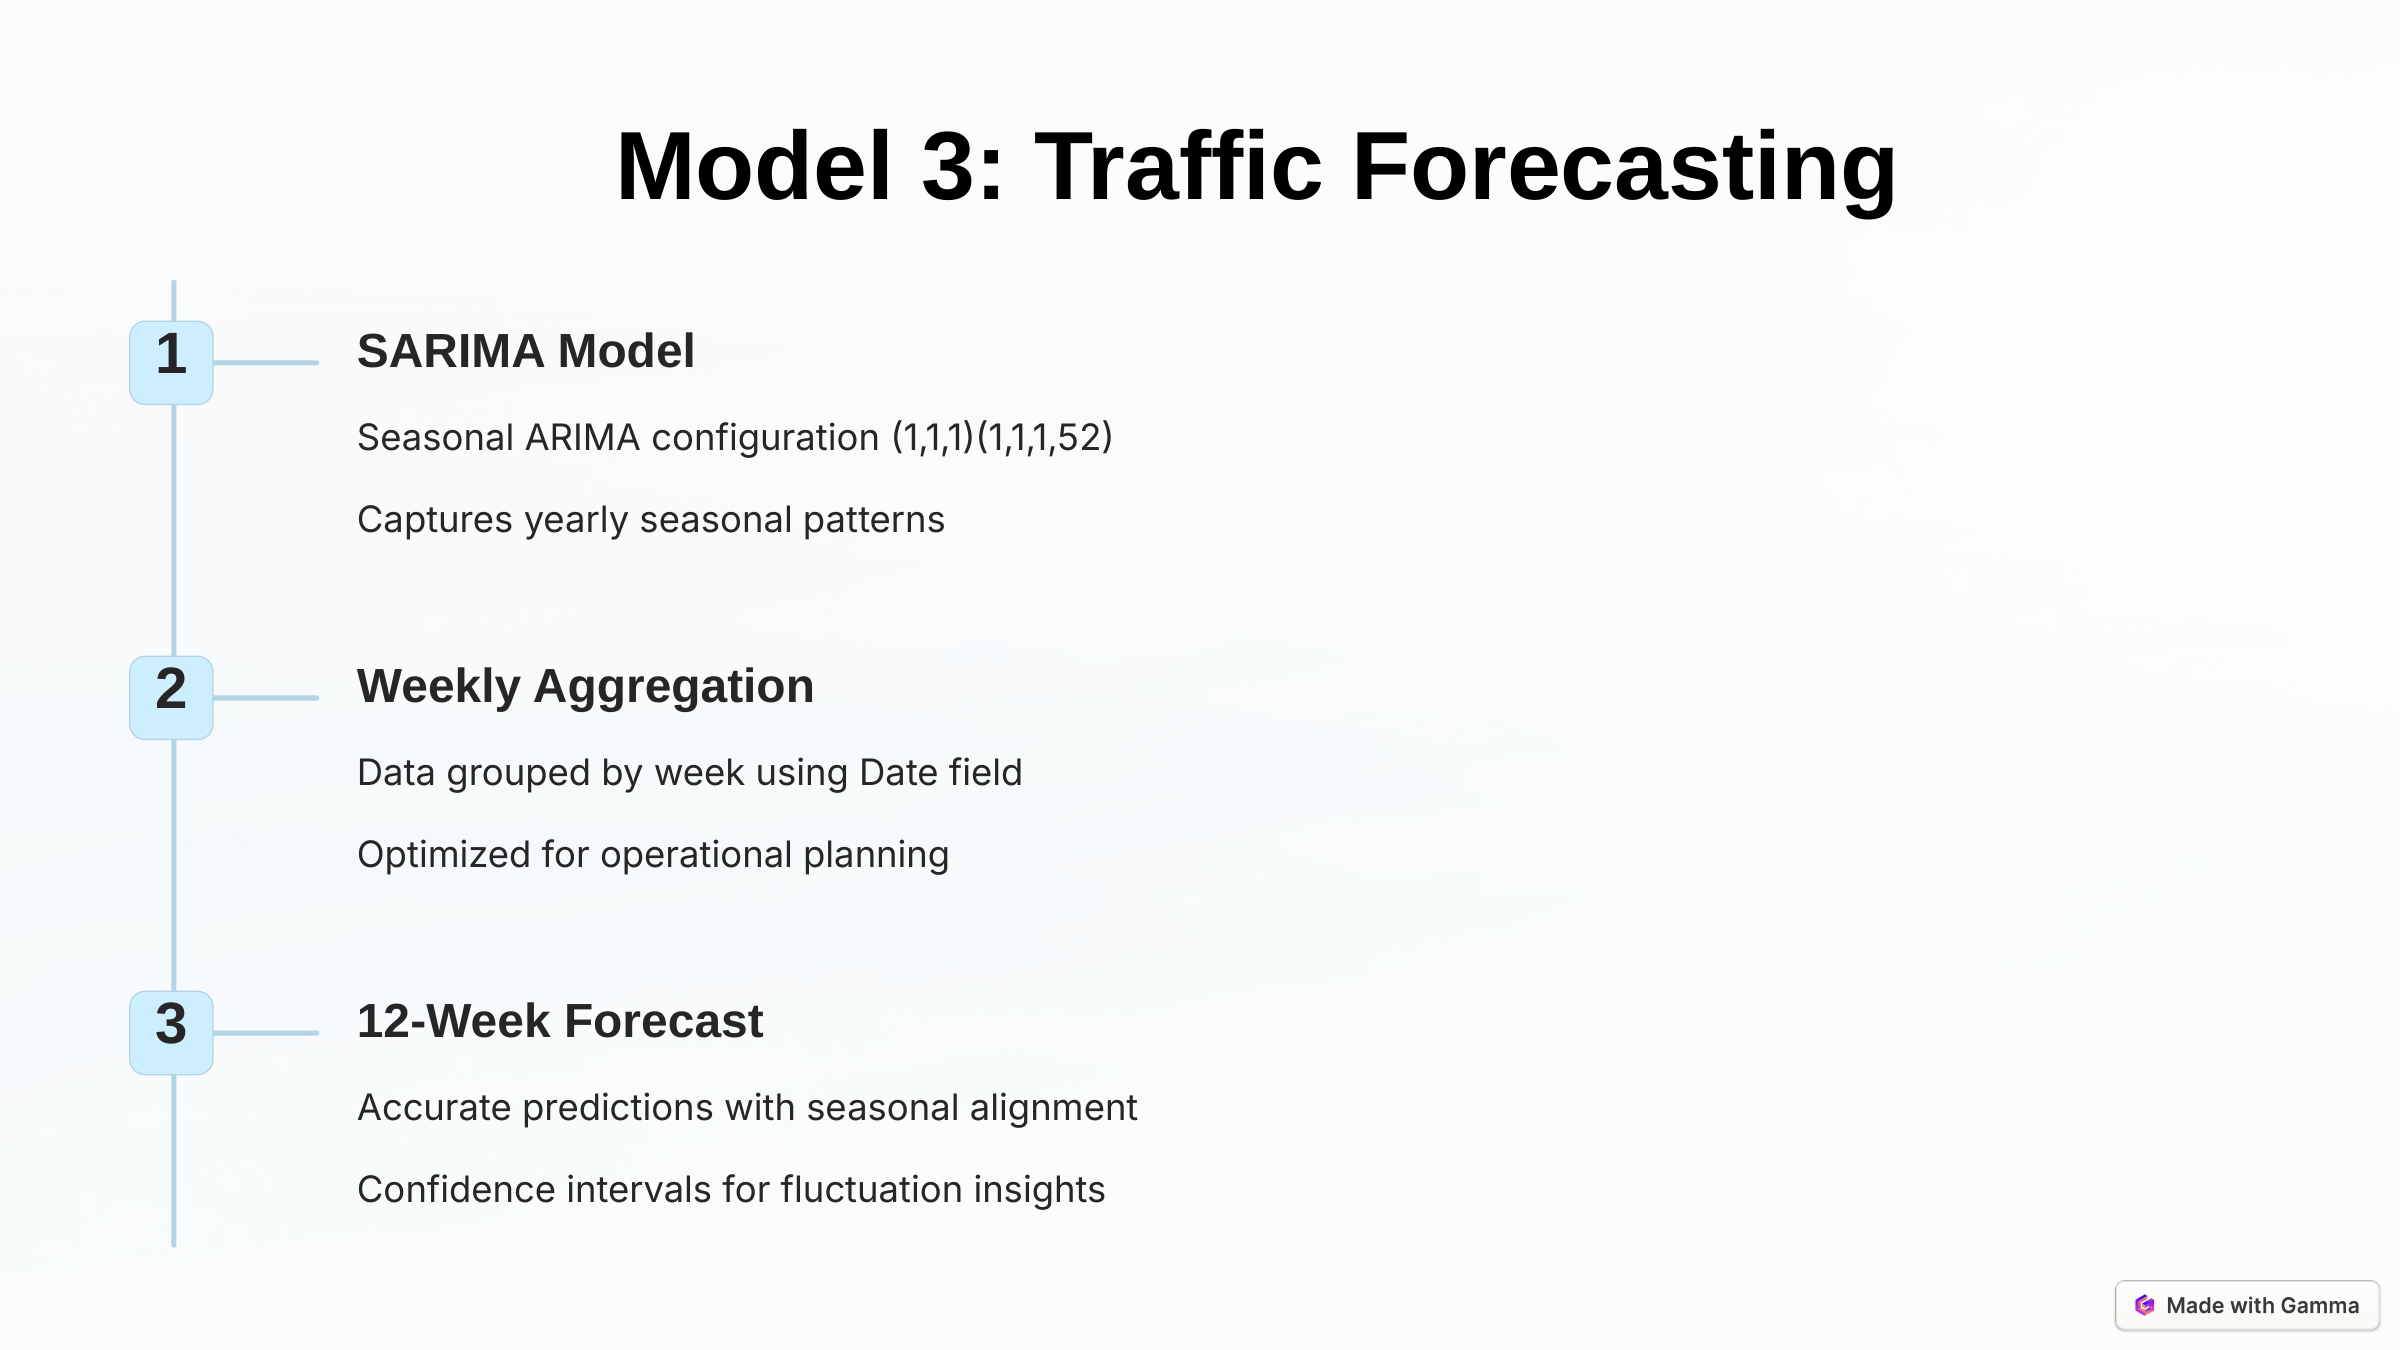

Model 3: Traffic Forecasting

SARIMA Model

1

Seasonal ARIMA configuration (1,1,1)(1,1,1,52)
Captures yearly seasonal patterns
Weekly Aggregation

2

Data grouped by week using Date field
Optimized for operational planning
12-Week Forecast

3

Accurate predictions with seasonal alignment
Confidence intervals for fluctuation insights